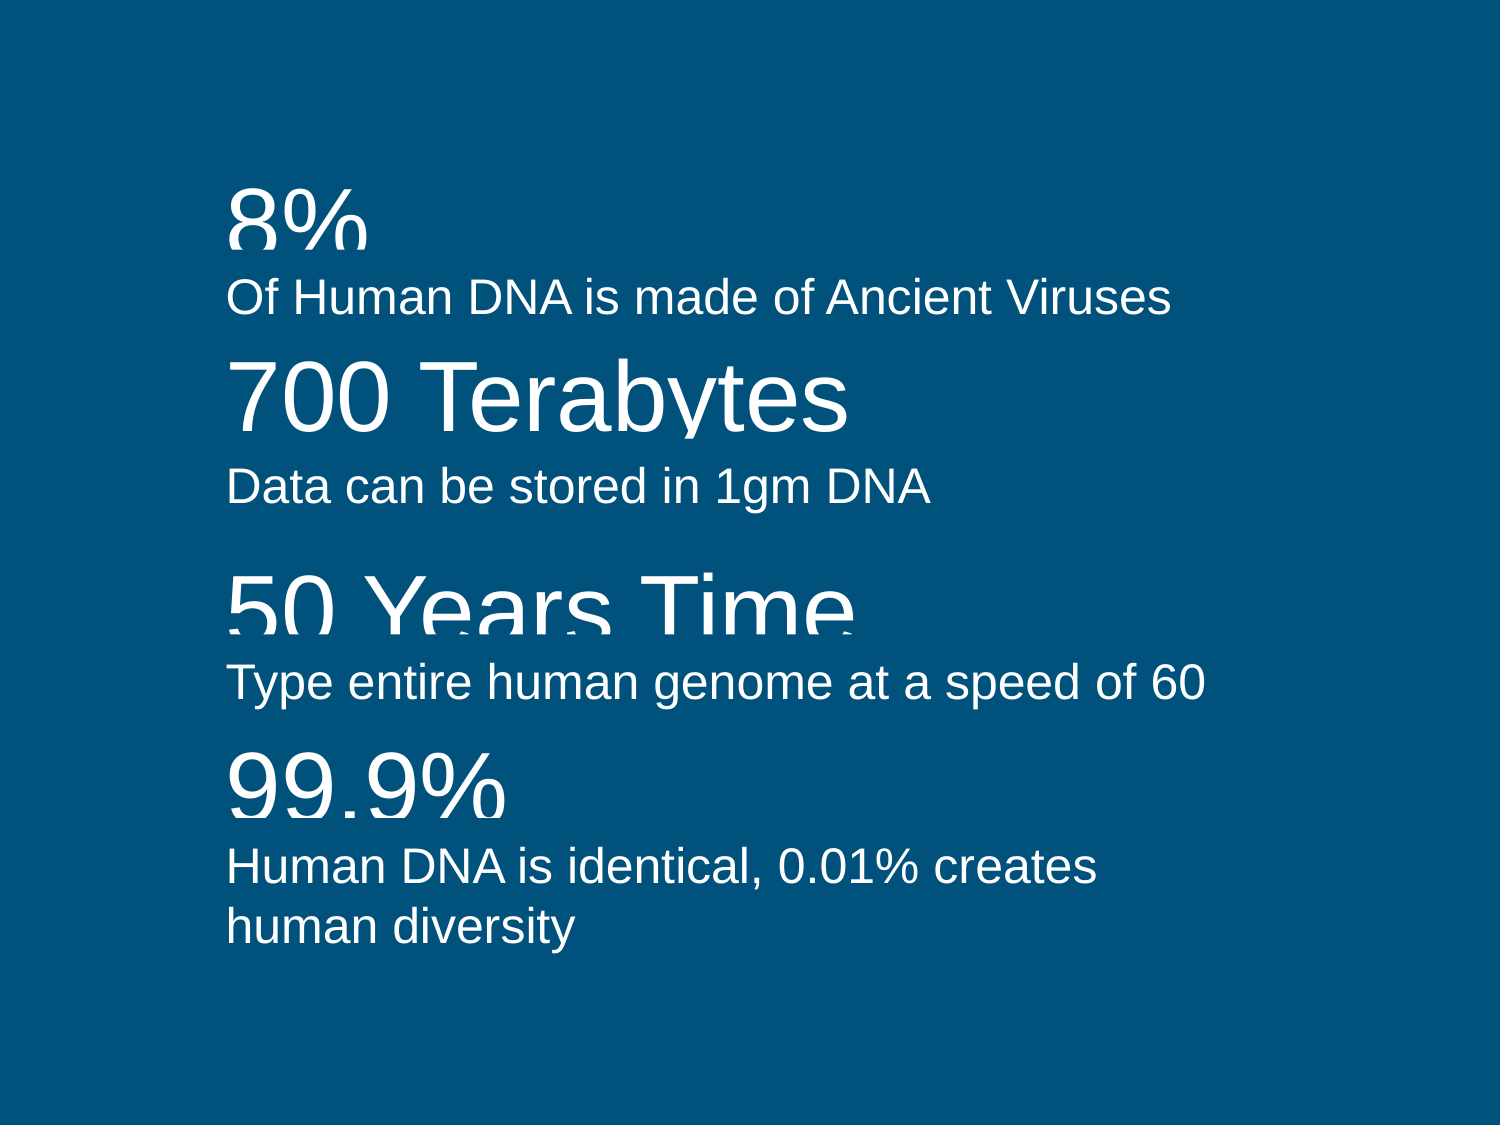

8%

Of Human DNA is made of Ancient Viruses
700 Terabytes
Data can be stored in 1gm DNA
50 Years Time
Type entire human genome at a speed of 60 wpm
99.9%
Human DNA is identical, 0.01% creates human diversity